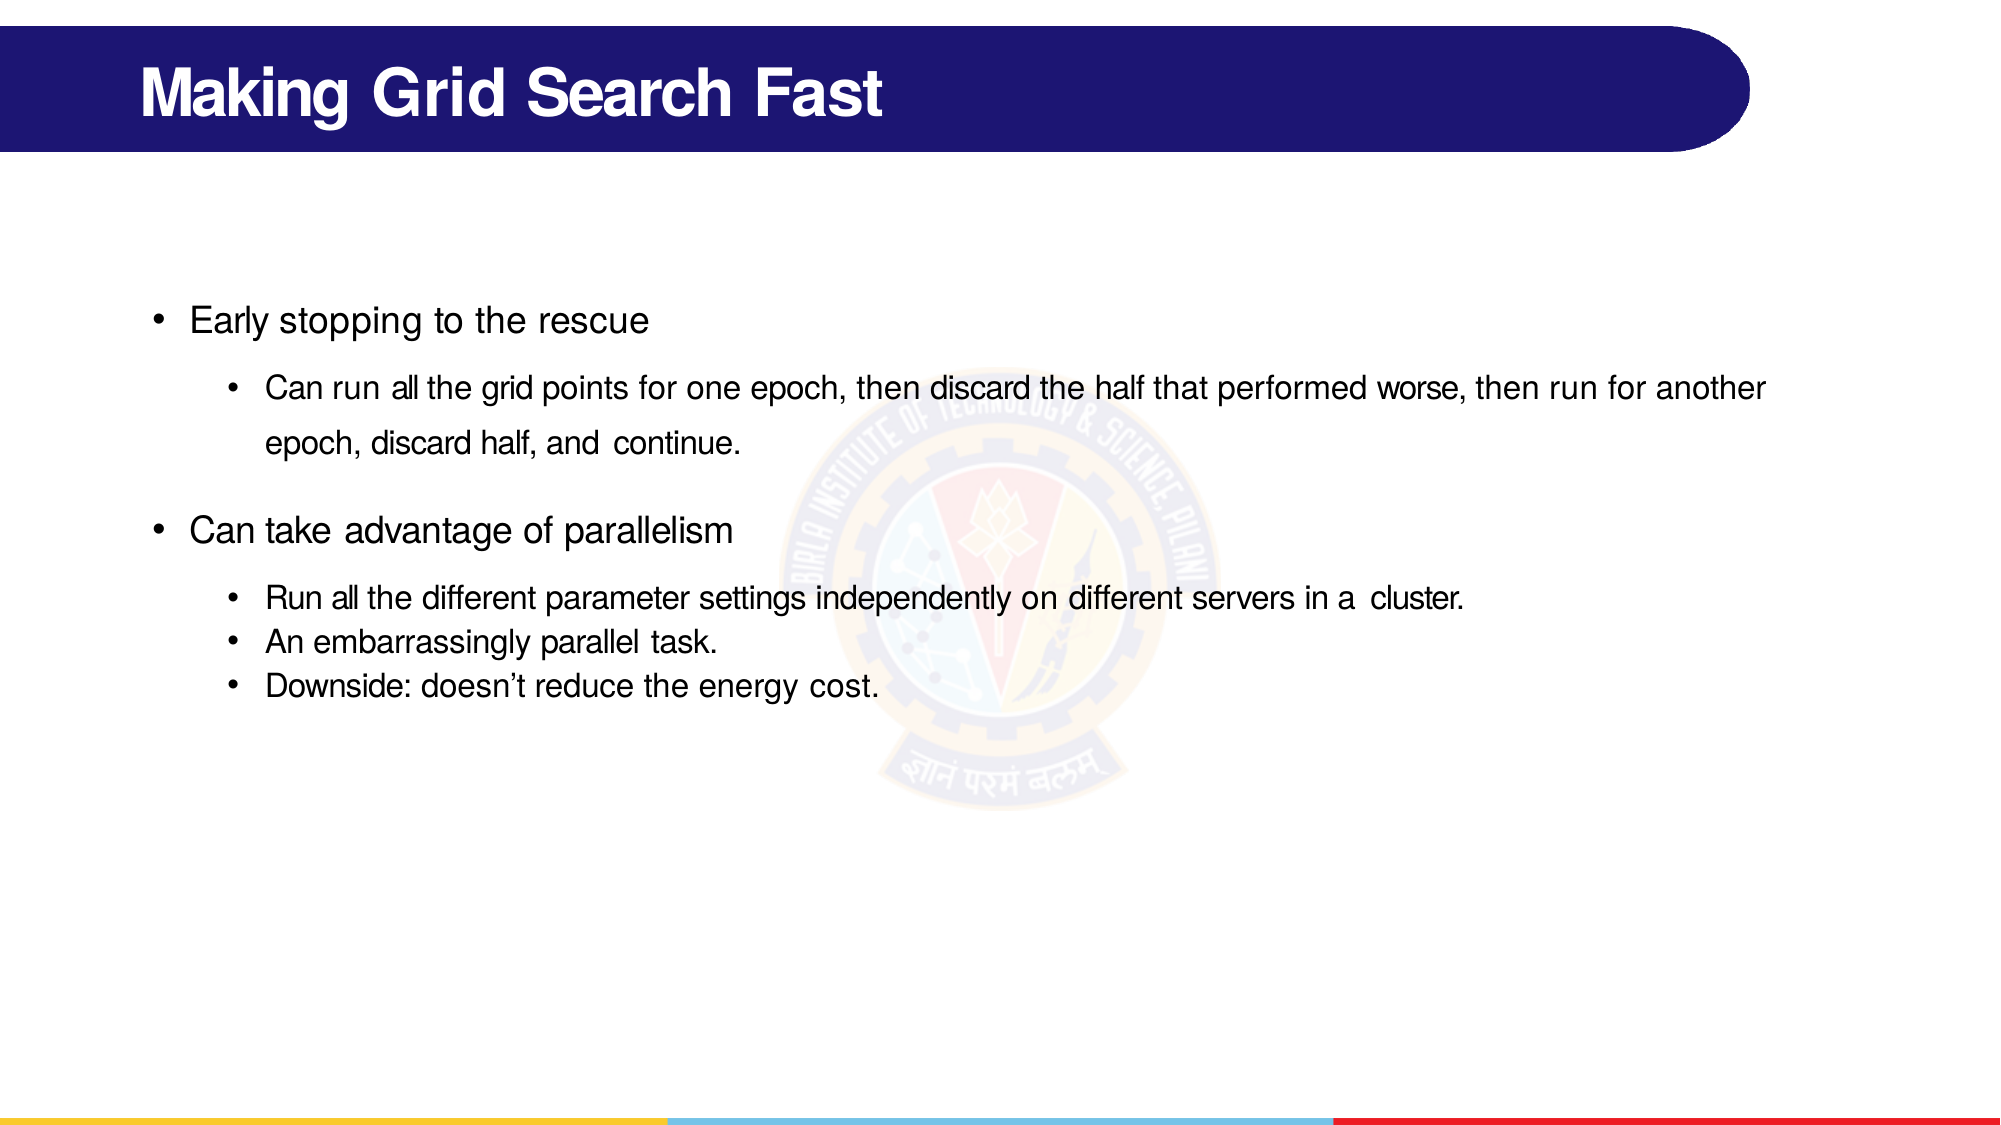

# Making Grid Search Fast

Early stopping to the rescue
Can run all the grid points for one epoch, then discard the half that performed worse, then run for another epoch, discard half, and continue.

Can take advantage of parallelism
Run all the different parameter settings independently on different servers in a  cluster.
An embarrassingly parallel task.
Downside: doesn’t reduce the energy cost.